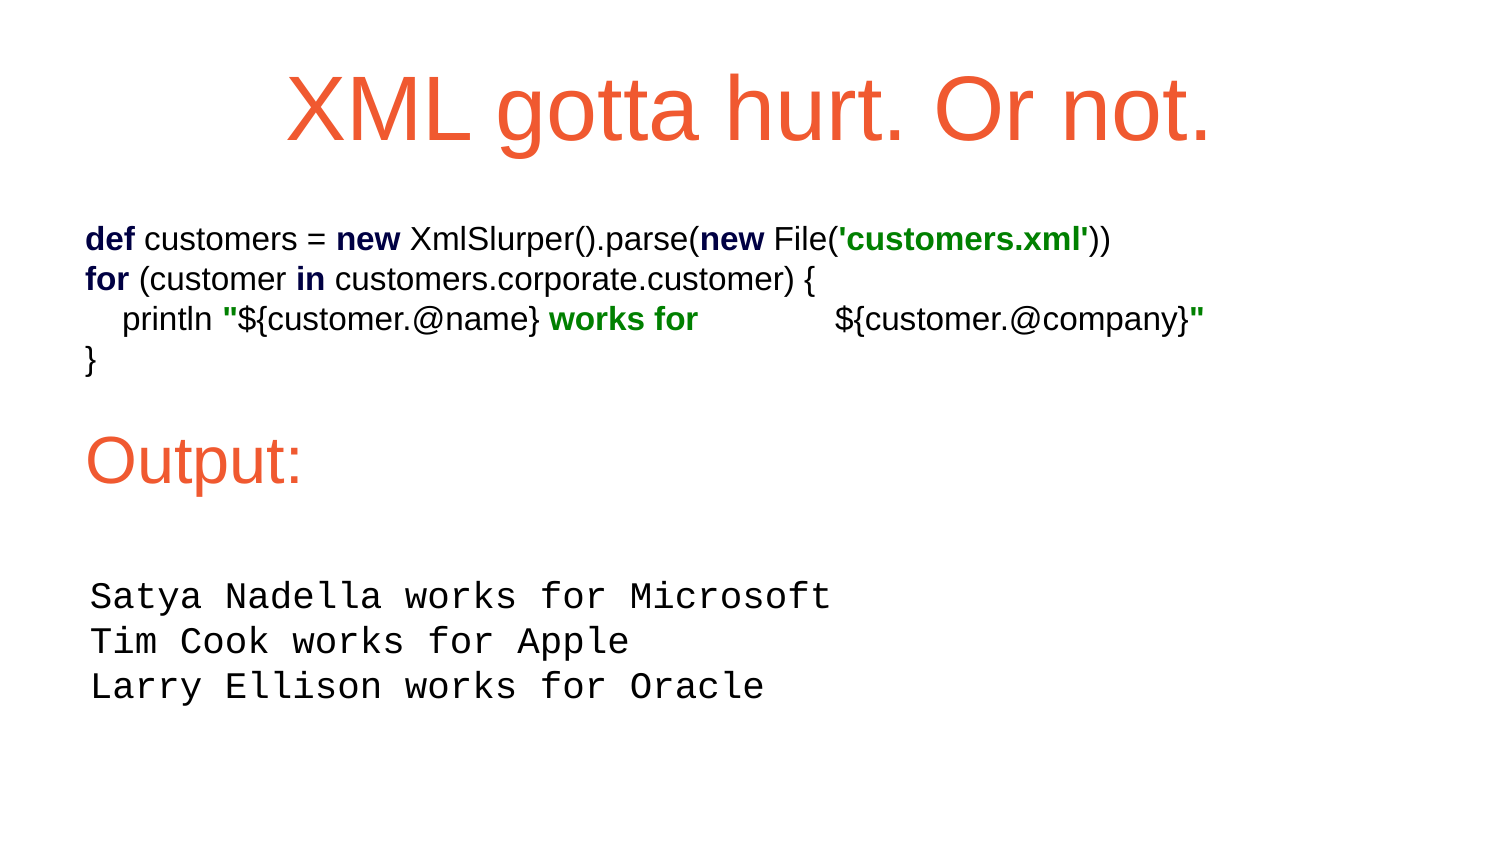

# XML gotta hurt. Or not.
def customers = new XmlSlurper().parse(new File('customers.xml'))
for (customer in customers.corporate.customer) {
    println "${customer.@name} works for 	${customer.@company}"
}
Output:
Satya Nadella works for Microsoft
Tim Cook works for Apple
Larry Ellison works for Oracle